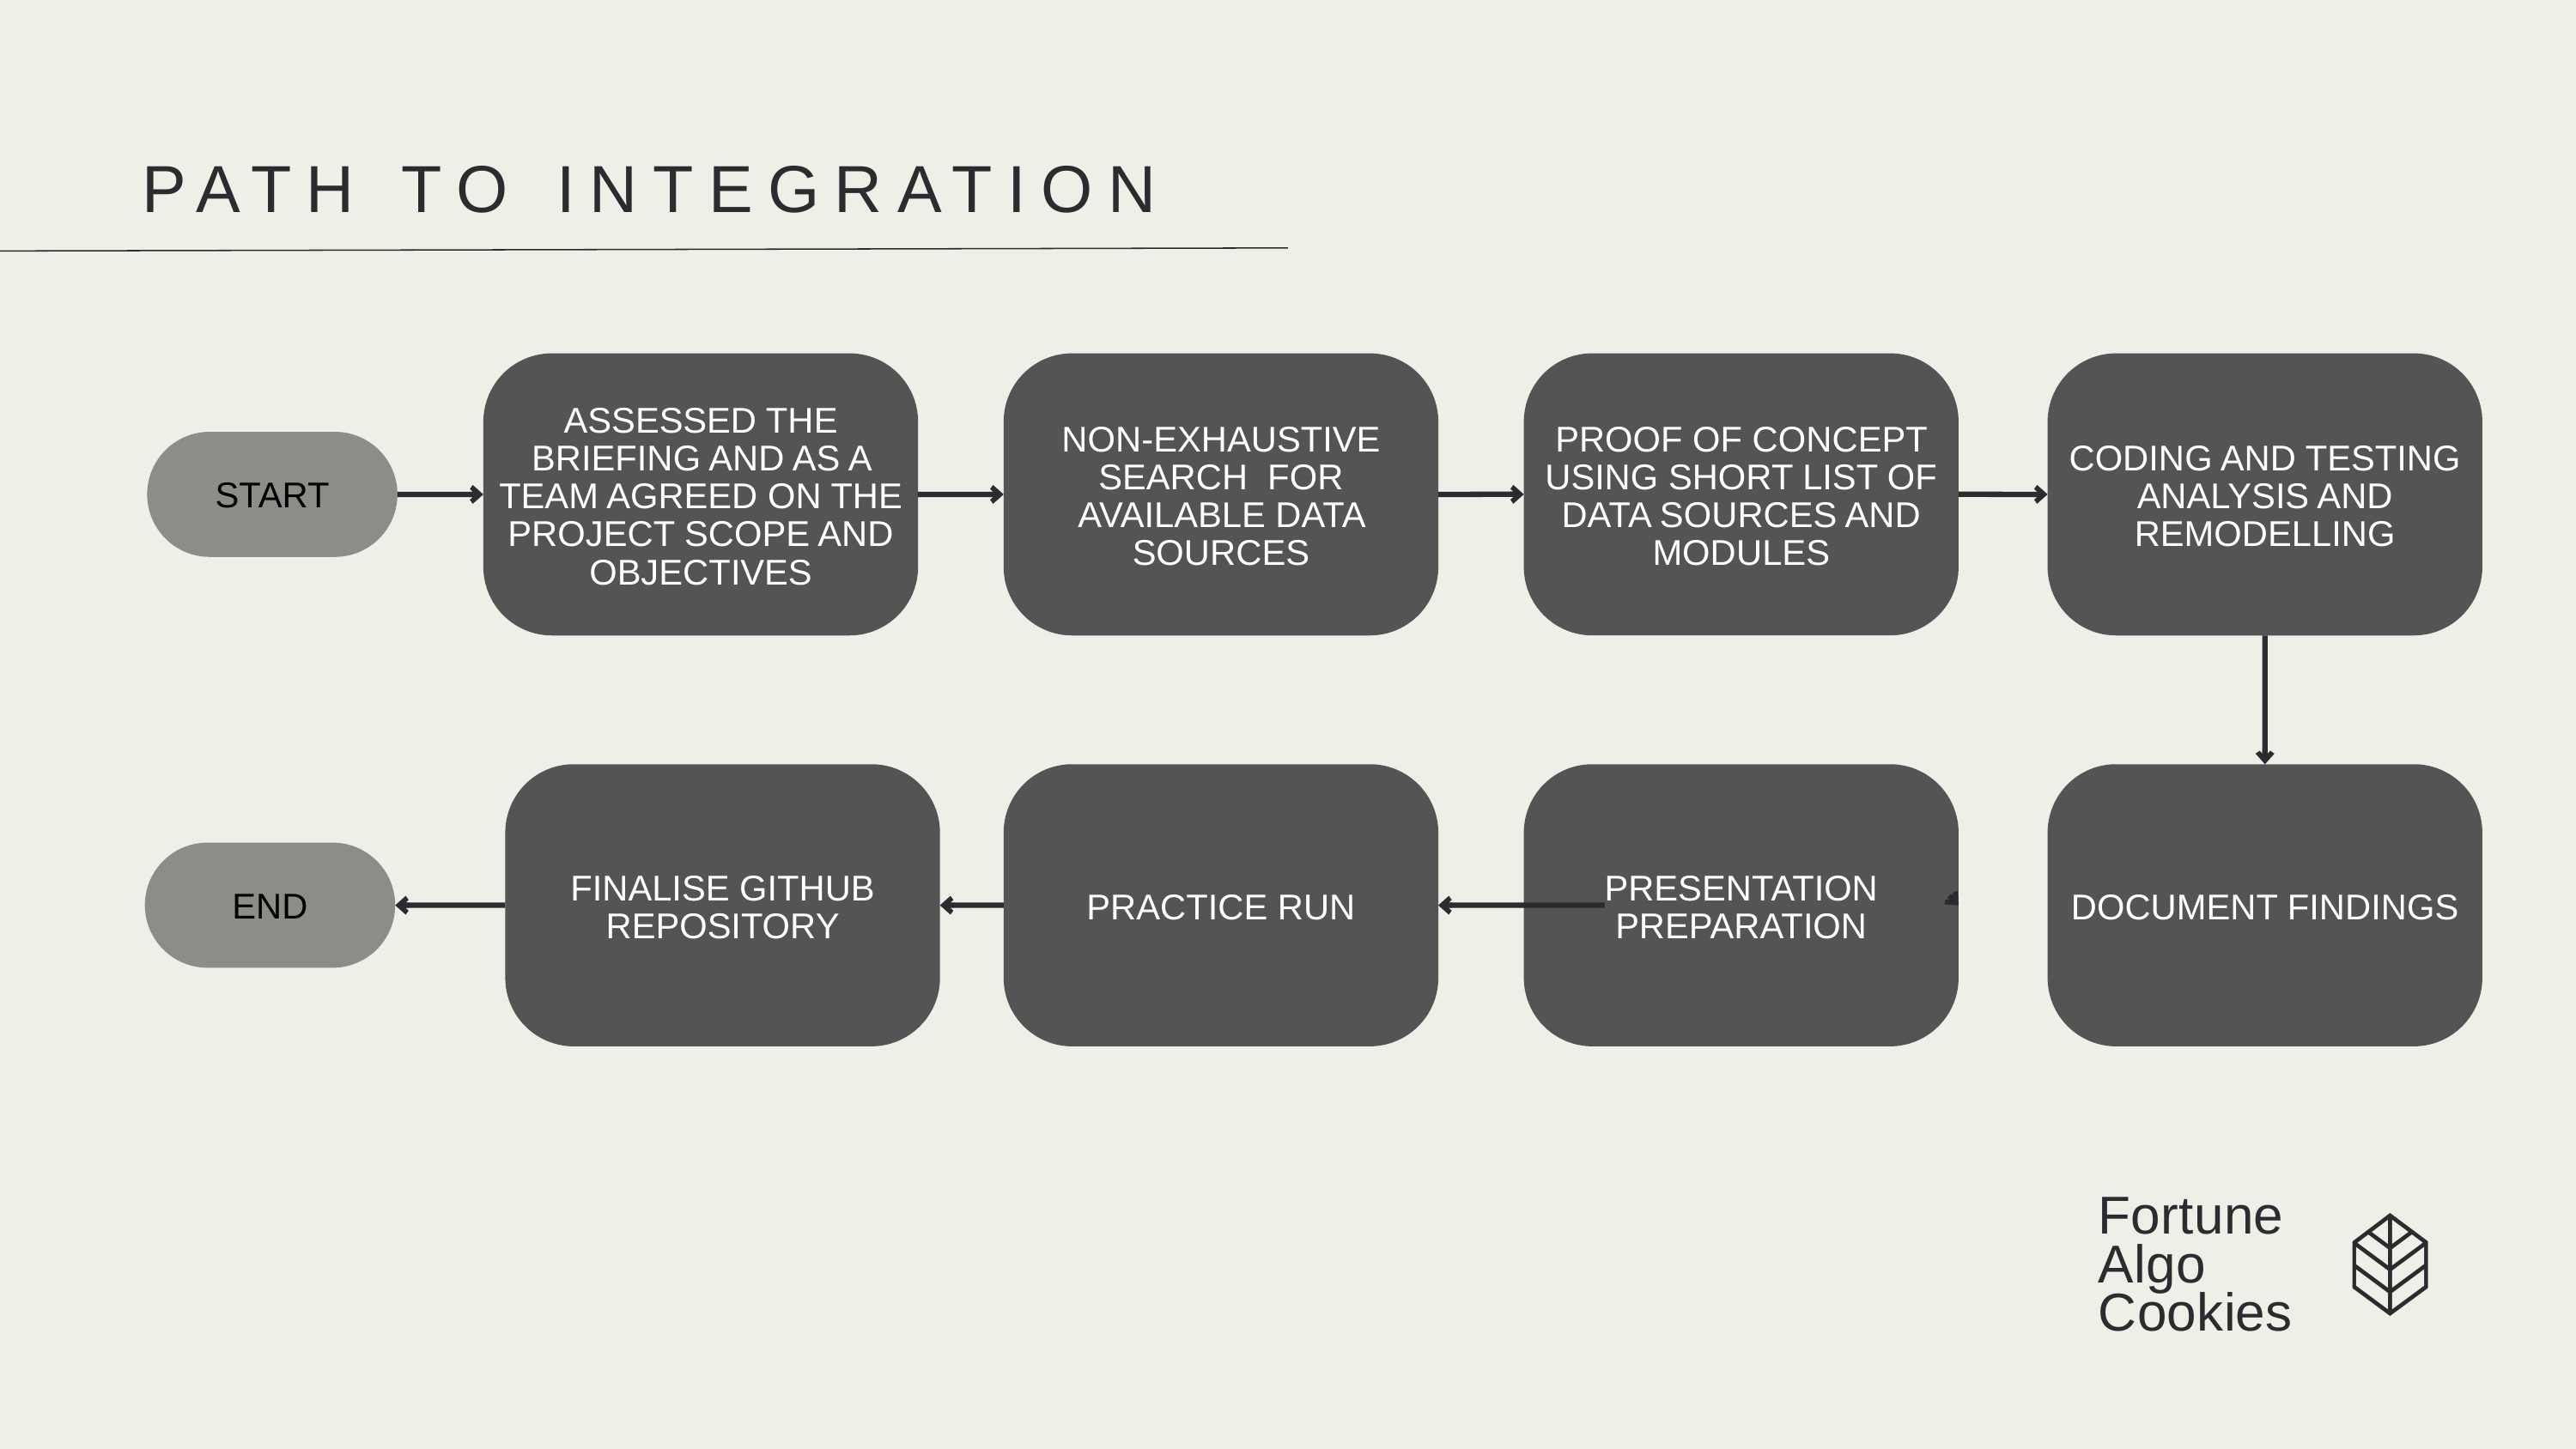

PATH TO INTEGRATION

PROOF OF CONCEPT USING SHORT LIST OF DATA SOURCES AND MODULES

ASSESSED THE BRIEFING AND AS A TEAM AGREED ON THE PROJECT SCOPE AND OBJECTIVES

NON-EXHAUSTIVE SEARCH  FOR AVAILABLE DATA SOURCES

CODING AND TESTING
ANALYSIS AND REMODELLING

START

FINALISE GITHUB REPOSITORY

PRACTICE RUN

PRESENTATION PREPARATION

DOCUMENT FINDINGS

END

Fortune Algo Cookies